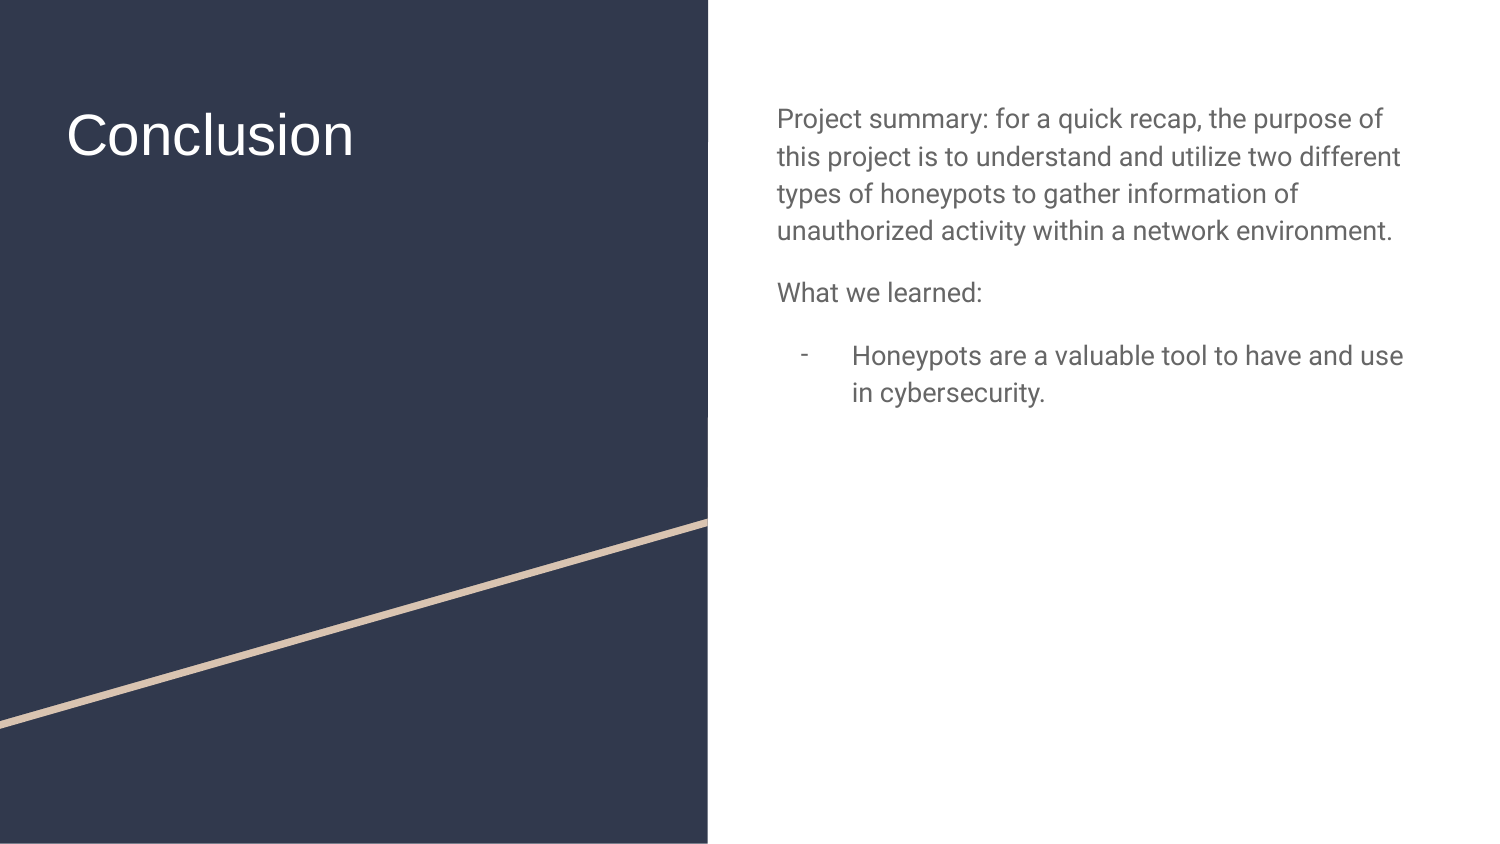

# Conclusion
Project summary: for a quick recap, the purpose of this project is to understand and utilize two different types of honeypots to gather information of unauthorized activity within a network environment.
What we learned:
Honeypots are a valuable tool to have and use in cybersecurity.